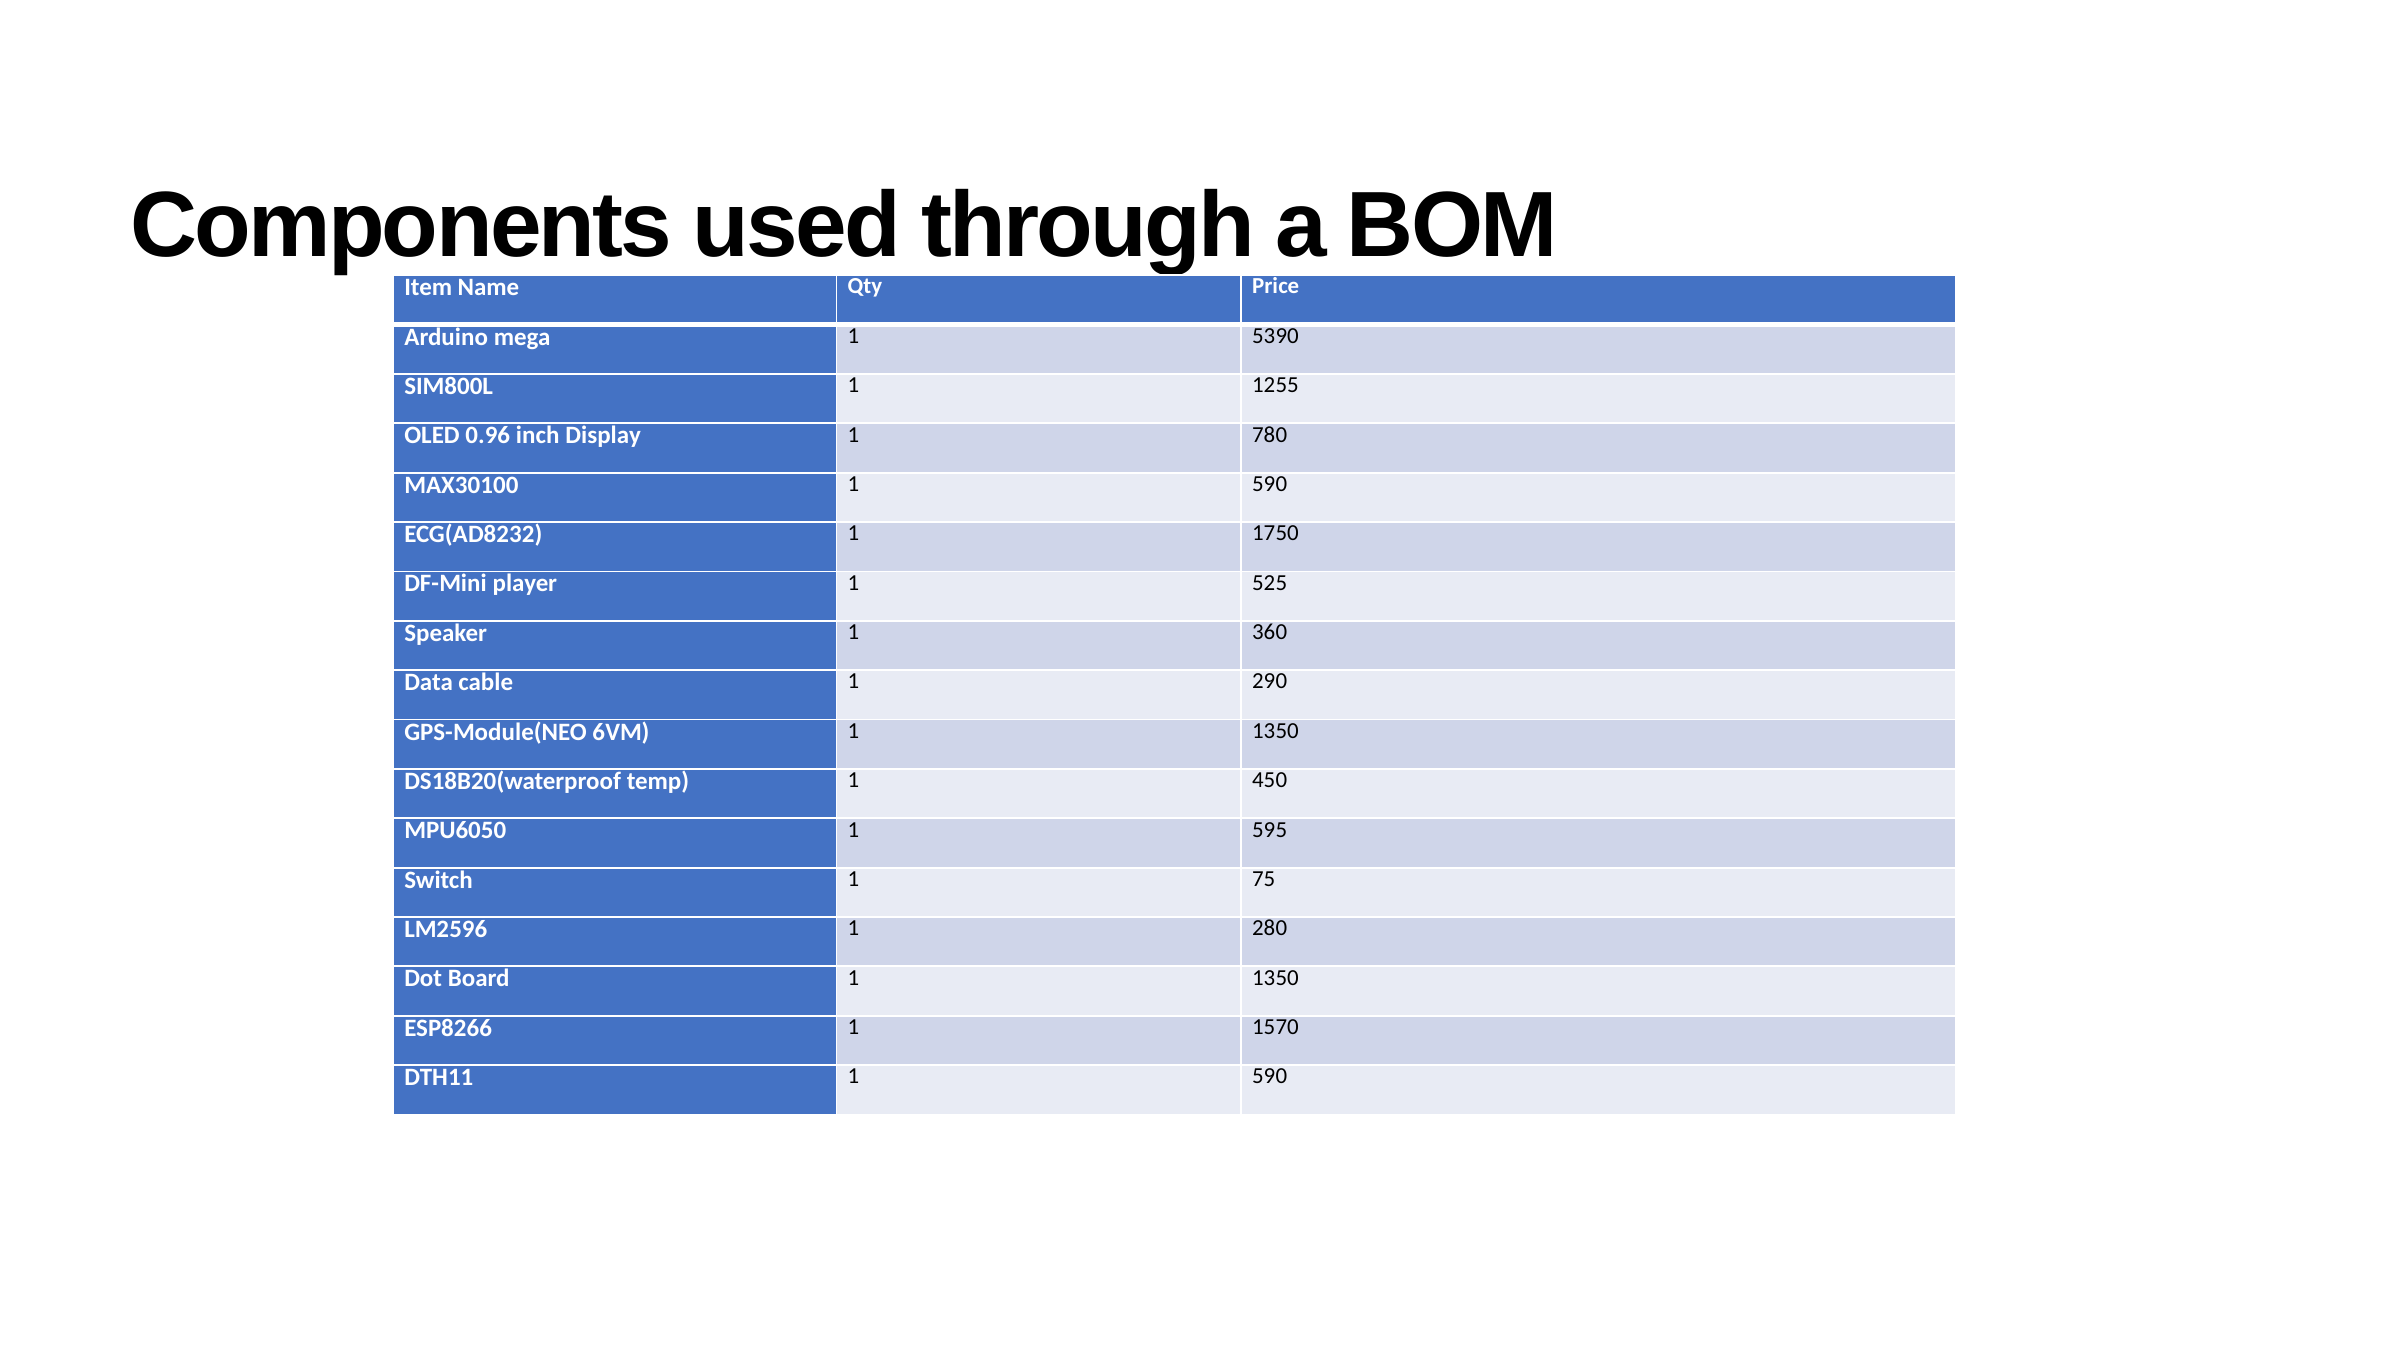

Components used through a BOM
| Item Name | Qty | Price |
| --- | --- | --- |
| Arduino mega | 1 | 5390 |
| SIM800L | 1 | 1255 |
| OLED 0.96 inch Display | 1 | 780 |
| MAX30100 | 1 | 590 |
| ECG(AD8232) | 1 | 1750 |
| DF-Mini player | 1 | 525 |
| Speaker | 1 | 360 |
| Data cable | 1 | 290 |
| GPS-Module(NEO 6VM) | 1 | 1350 |
| DS18B20(waterproof temp) | 1 | 450 |
| MPU6050 | 1 | 595 |
| Switch | 1 | 75 |
| LM2596 | 1 | 280 |
| Dot Board | 1 | 1350 |
| ESP8266 | 1 | 1570 |
| DTH11 | 1 | 590 |